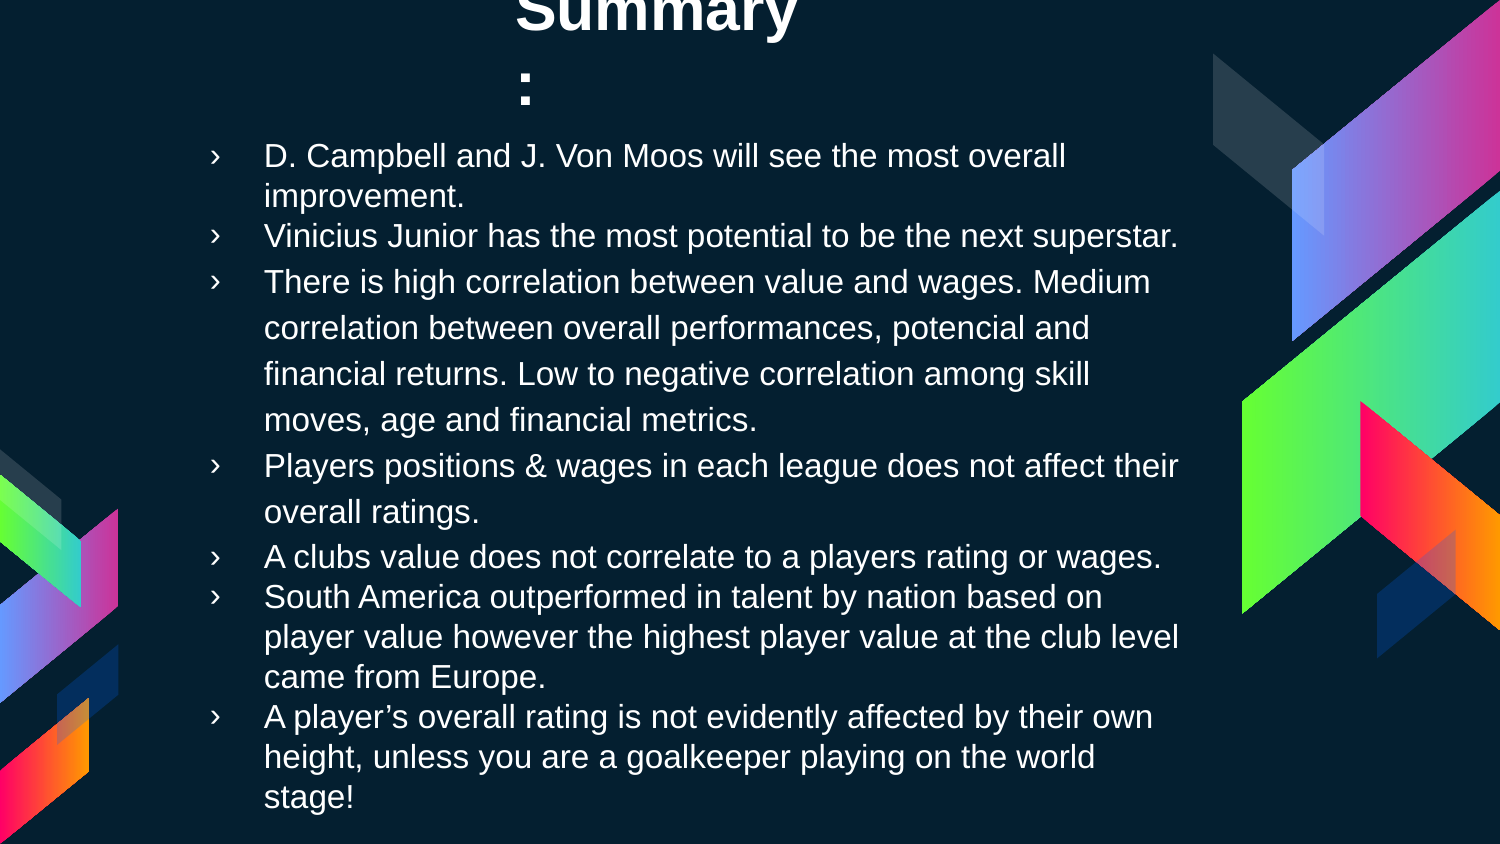

# Summary:
D. Campbell and J. Von Moos will see the most overall improvement.
Vinicius Junior has the most potential to be the next superstar.
There is high correlation between value and wages. Medium correlation between overall performances, potencial and financial returns. Low to negative correlation among skill moves, age and financial metrics.
Players positions & wages in each league does not affect their overall ratings.
A clubs value does not correlate to a players rating or wages.
South America outperformed in talent by nation based on player value however the highest player value at the club level came from Europe.
A player’s overall rating is not evidently affected by their own height, unless you are a goalkeeper playing on the world stage!